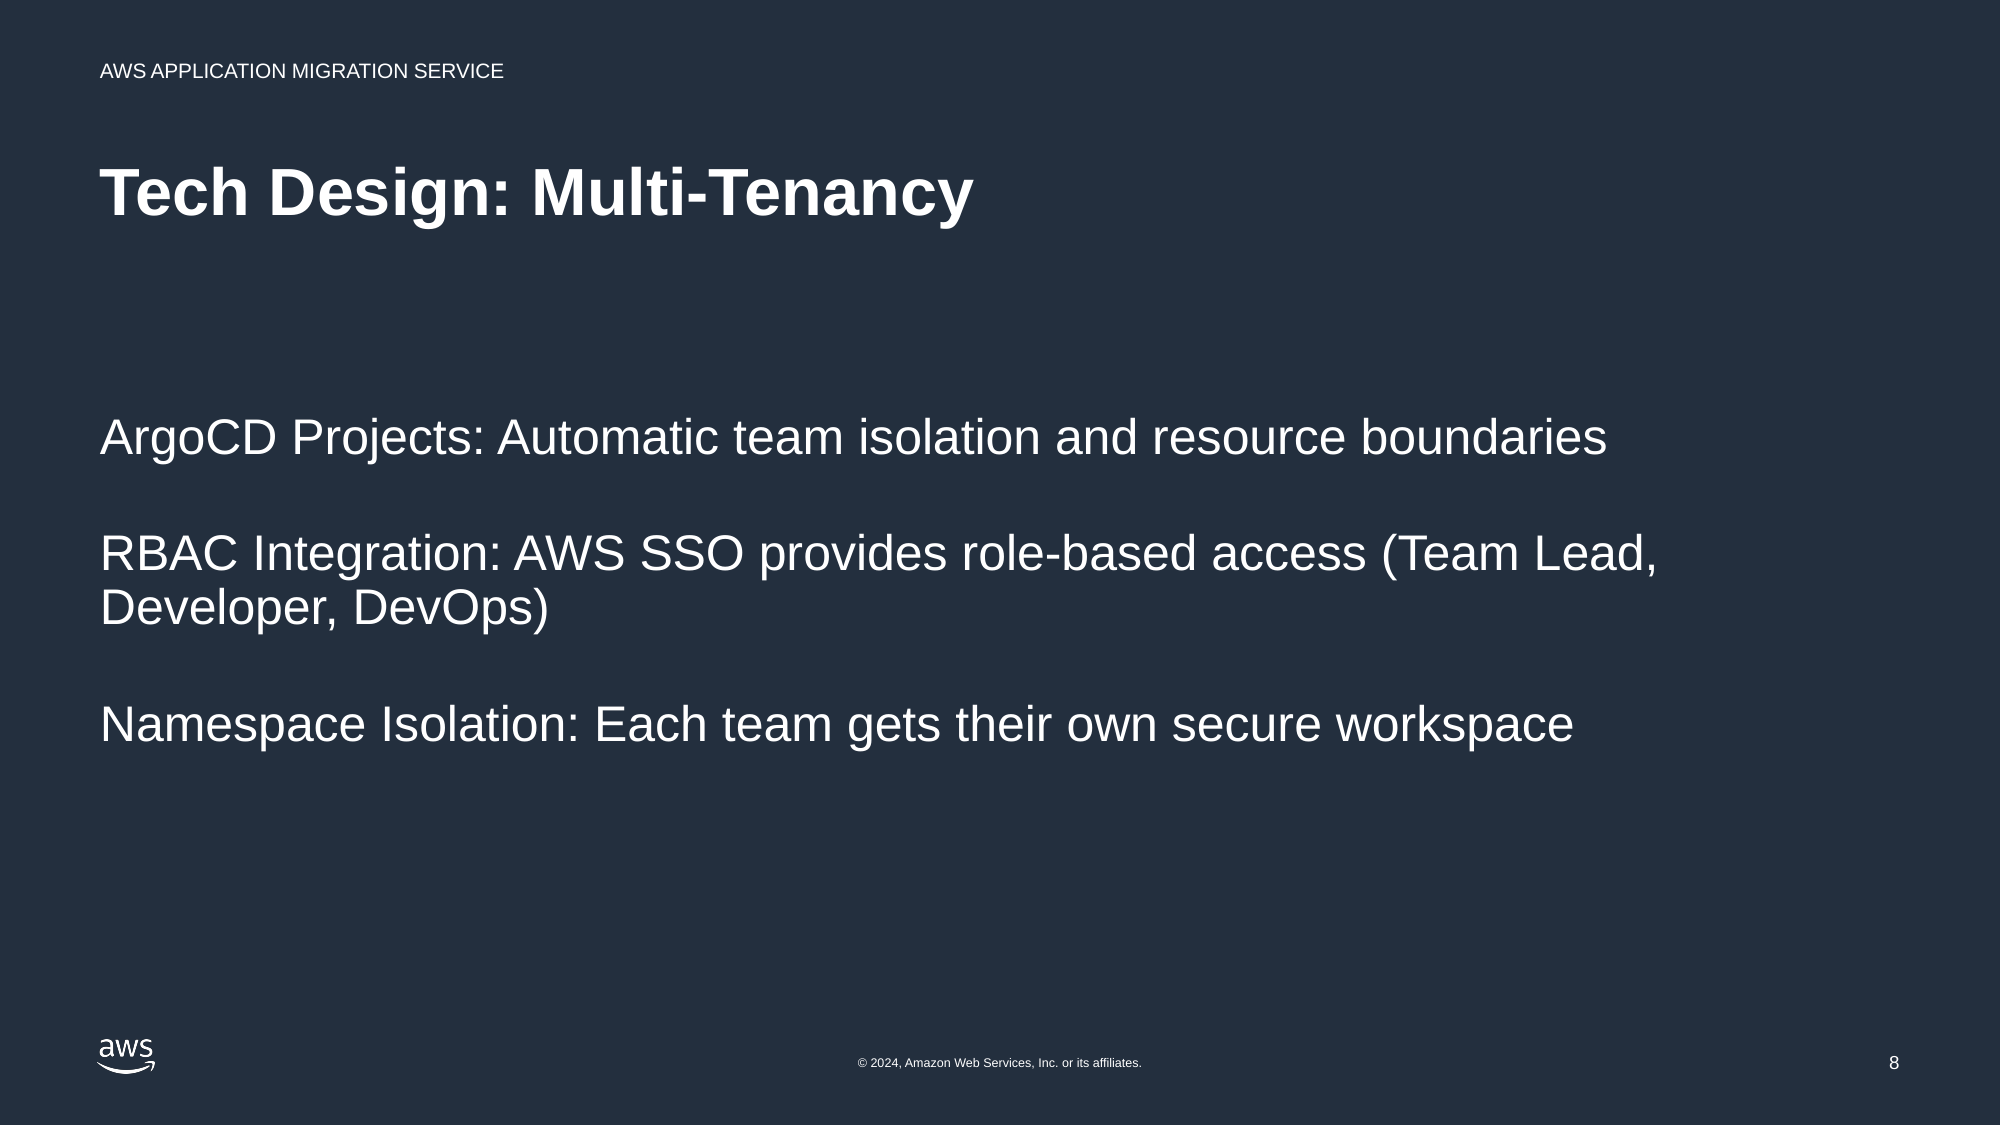

# Tech Design: Multi-Tenancy

ArgoCD Projects: Automatic team isolation and resource boundaries
RBAC Integration: AWS SSO provides role-based access (Team Lead, Developer, DevOps)
Namespace Isolation: Each team gets their own secure workspace

8